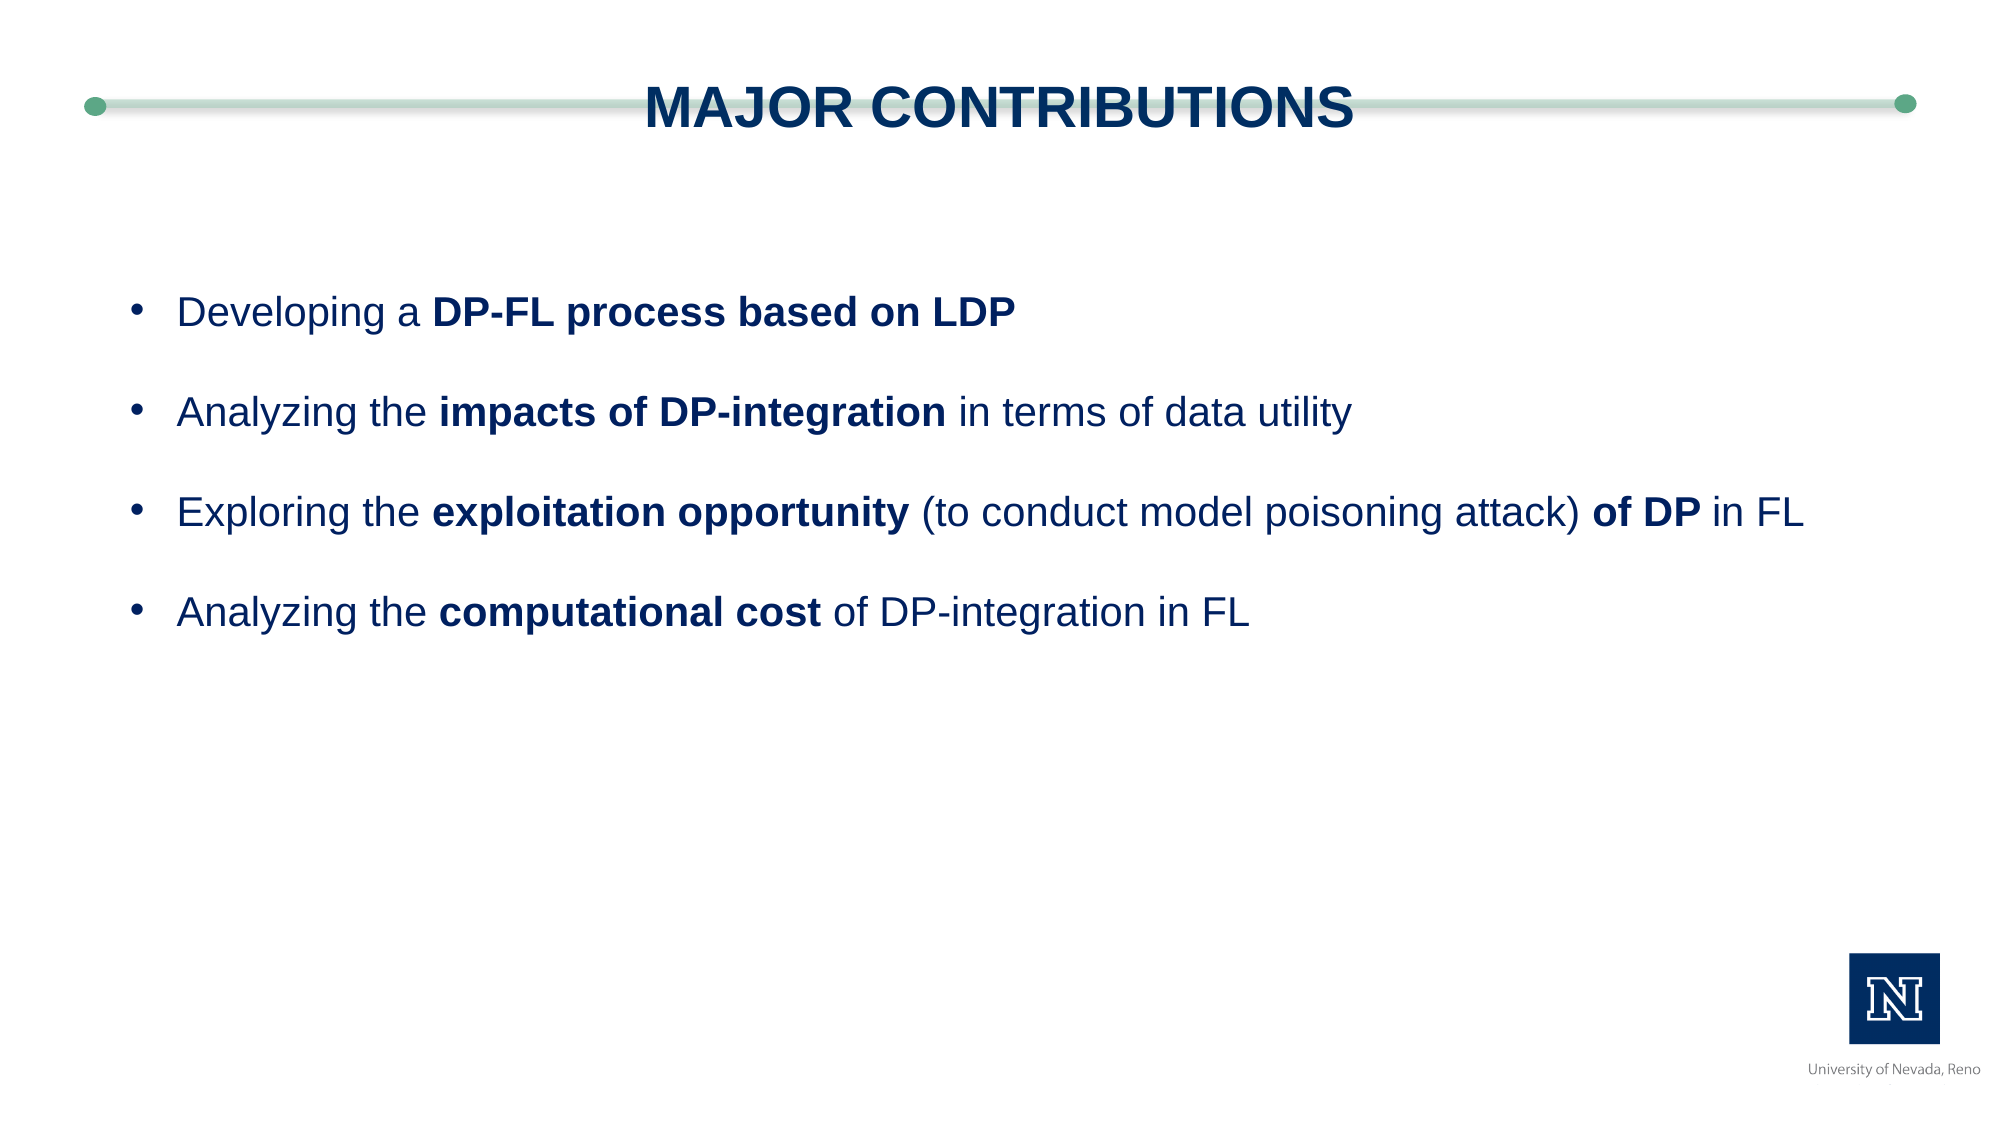

# Major Contributions
Developing a DP-FL process based on LDP

Analyzing the impacts of DP-integration in terms of data utility

Exploring the exploitation opportunity (to conduct model poisoning attack) of DP in FL

Analyzing the computational cost of DP-integration in FL